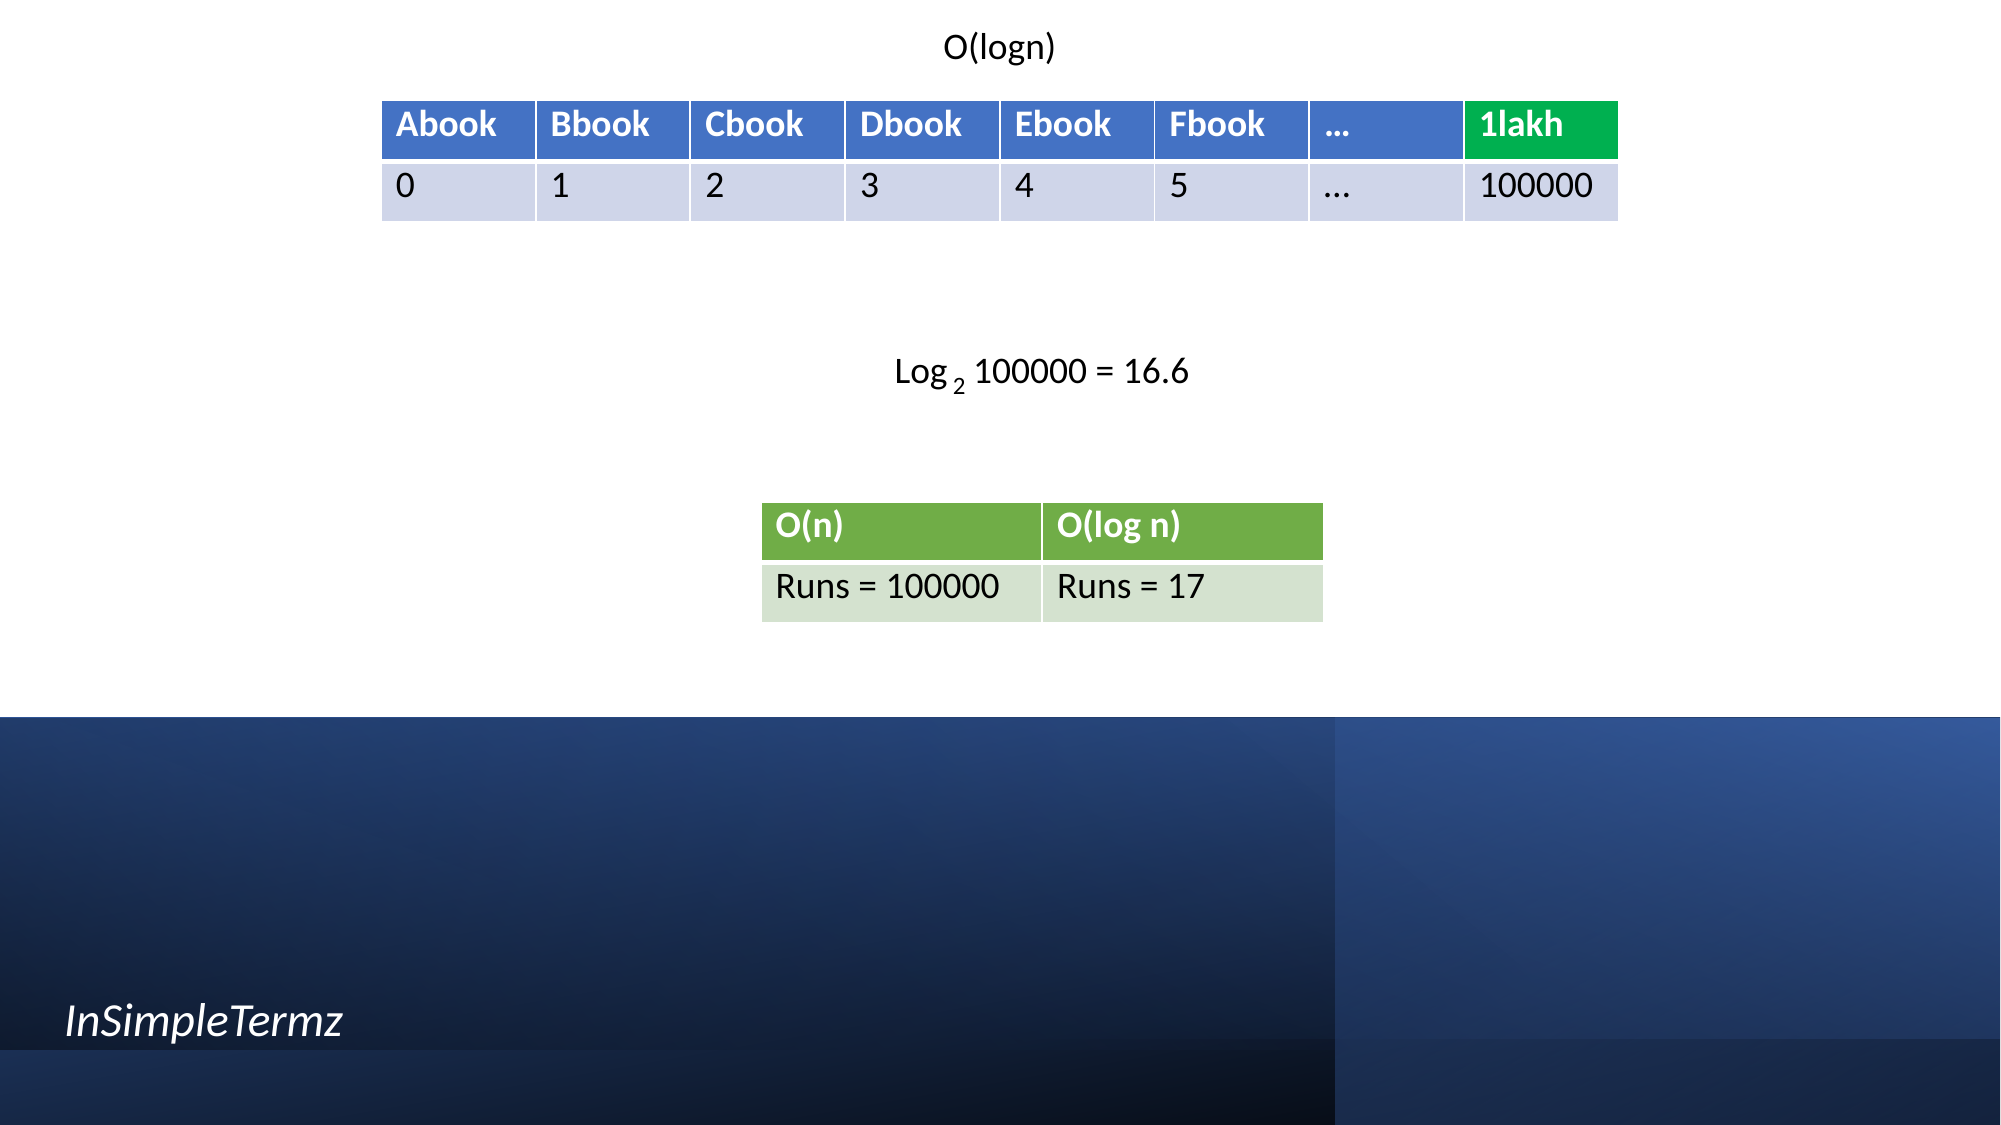

O(logn)
| Abook | Bbook | Cbook | Dbook | Ebook | Fbook | … | 1lakh |
| --- | --- | --- | --- | --- | --- | --- | --- |
| 0 | 1 | 2 | 3 | 4 | 5 | … | 100000 |

Log   100000 = 16.6
2
| O(n) | O(log n) |
| --- | --- |
| Runs = 100000 | Runs = 17 |

InSimpleTermz